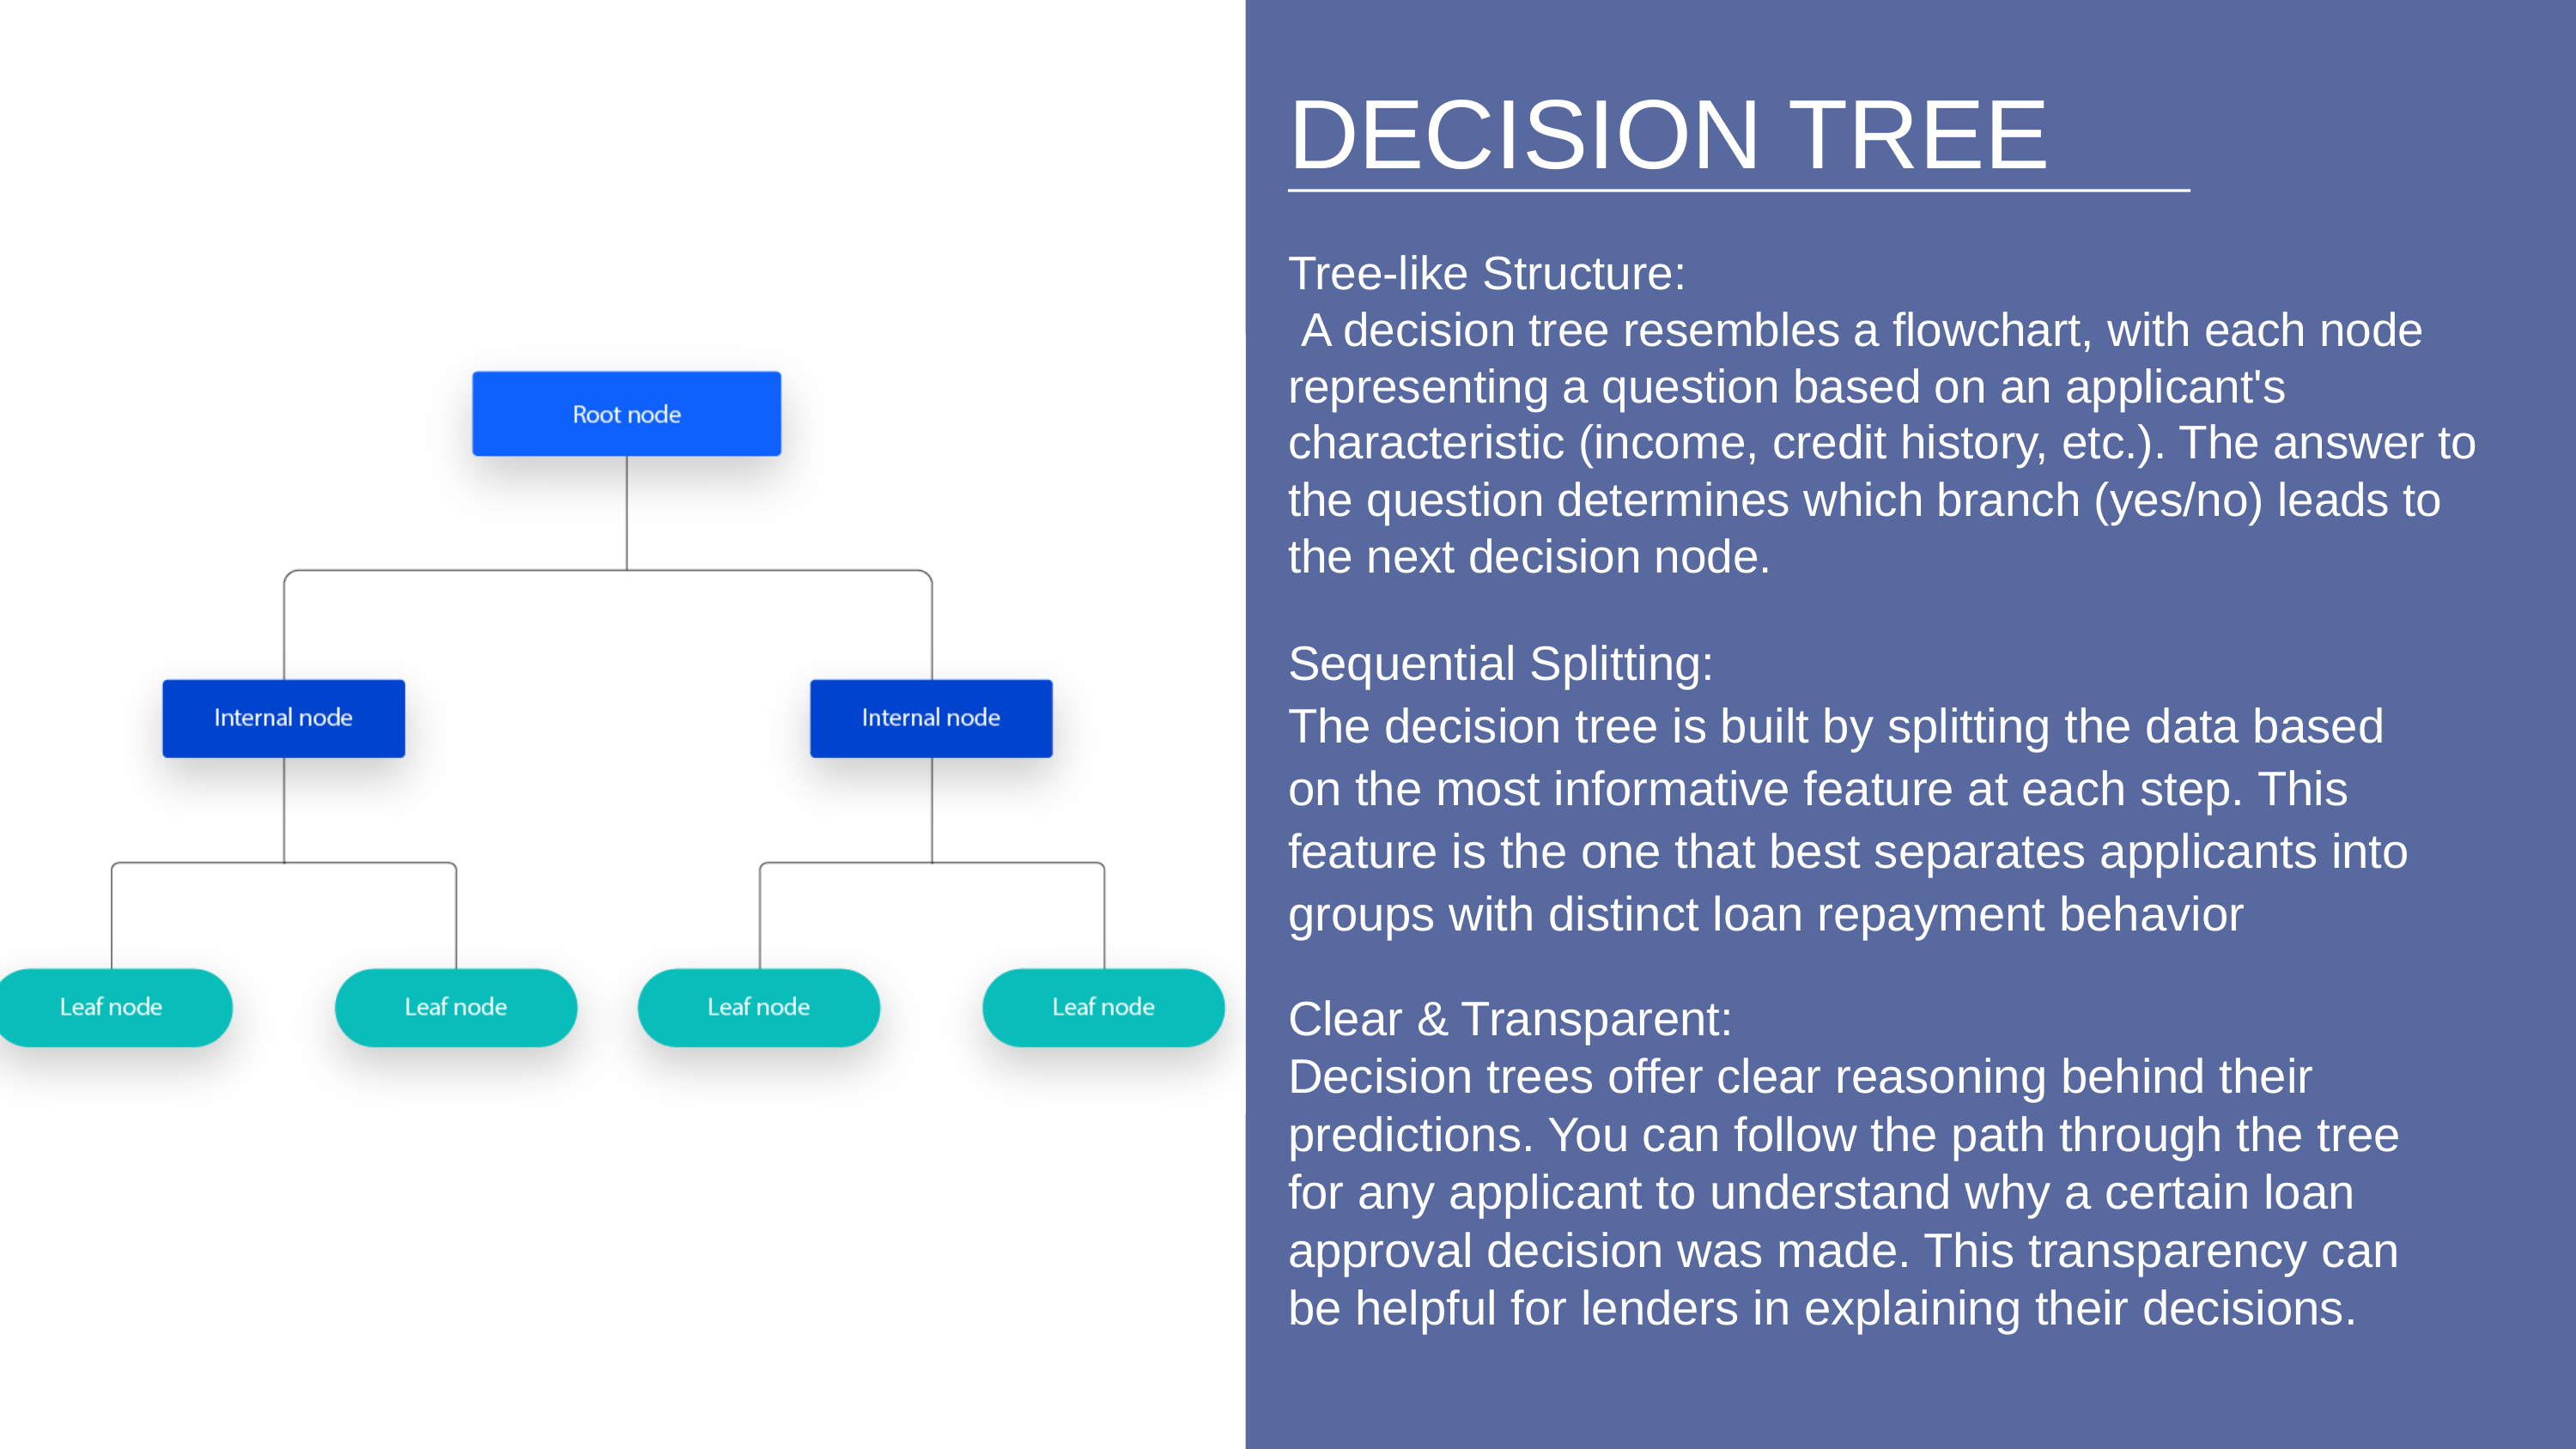

DECISION TREE

Tree-like Structure:
 A decision tree resembles a flowchart, with each node representing a question based on an applicant's characteristic (income, credit history, etc.). The answer to the question determines which branch (yes/no) leads to the next decision node.

Sequential Splitting:
The decision tree is built by splitting the data based on the most informative feature at each step. This feature is the one that best separates applicants into groups with distinct loan repayment behavior
Clear & Transparent:
Decision trees offer clear reasoning behind their predictions. You can follow the path through the tree for any applicant to understand why a certain loan approval decision was made. This transparency can be helpful for lenders in explaining their decisions.